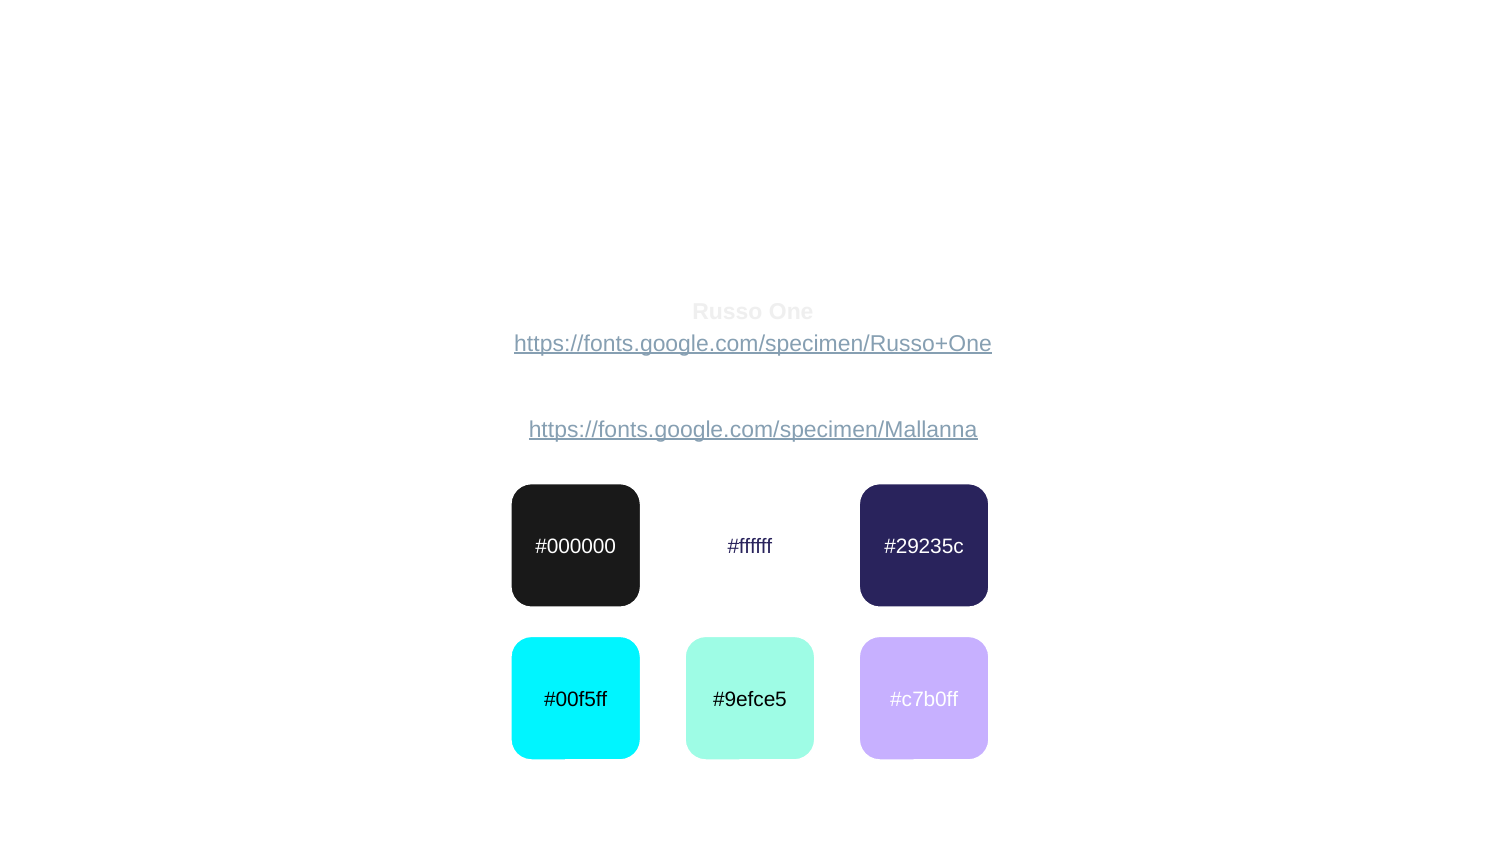

# Fonts & colors used
This presentation has been made using the following fonts:

Russo One
(https://fonts.google.com/specimen/Russo+One)

Mallanna
(https://fonts.google.com/specimen/Mallanna)

#000000
#ffffff
#29235c

#00f5ff
#9efce5
#c7b0ff